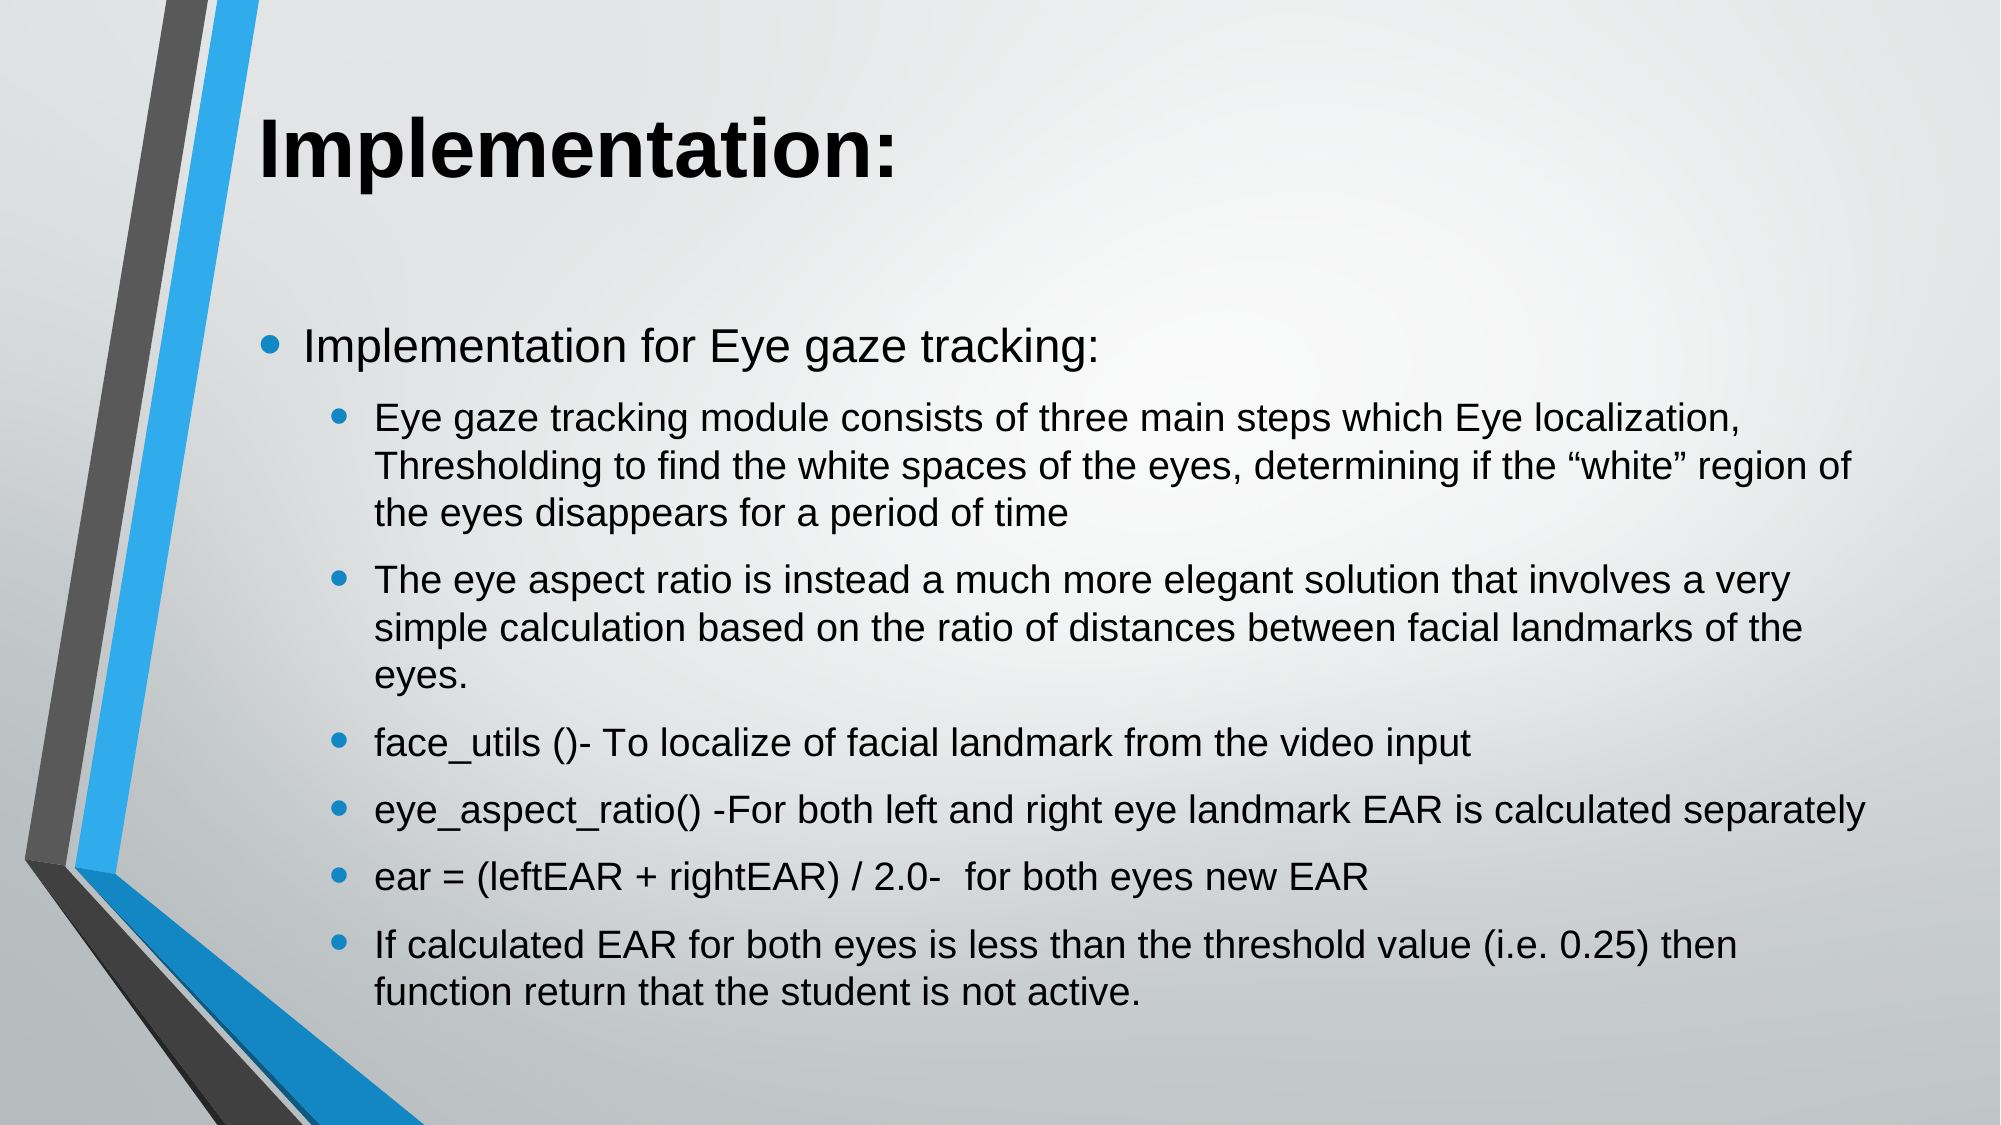

# Implementation:
Implementation for Eye gaze tracking:
Eye gaze tracking module consists of three main steps which Eye localization, Thresholding to find the white spaces of the eyes, determining if the “white” region of the eyes disappears for a period of time
The eye aspect ratio is instead a much more elegant solution that involves a very simple calculation based on the ratio of distances between facial landmarks of the eyes.
face_utils ()- To localize of facial landmark from the video input
eye_aspect_ratio() -For both left and right eye landmark EAR is calculated separately
ear = (leftEAR + rightEAR) / 2.0-  for both eyes new EAR
If calculated EAR for both eyes is less than the threshold value (i.e. 0.25) then function return that the student is not active.